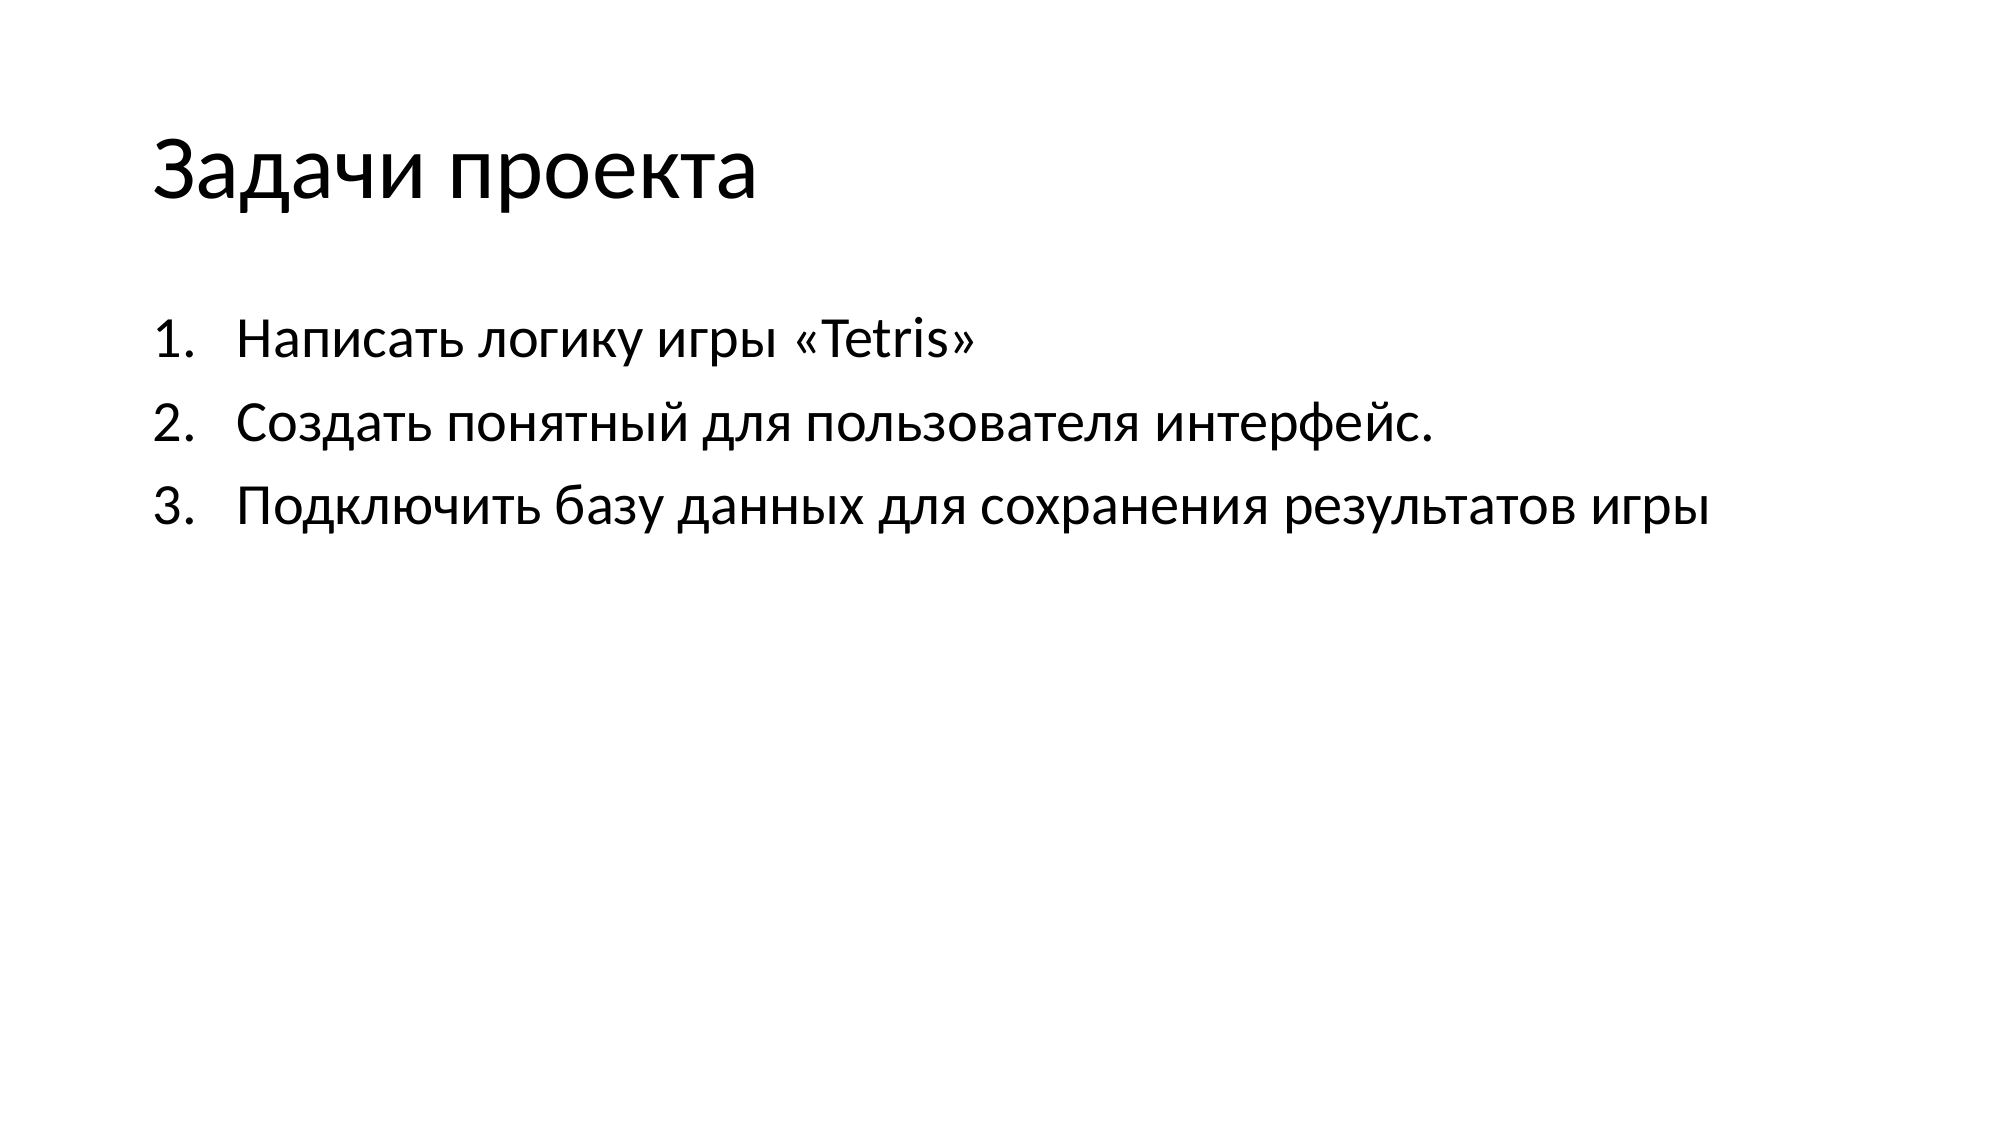

# Задачи проекта
Написать логику игры «Tetris»
Создать понятный для пользователя интерфейс.
Подключить базу данных для сохранения результатов игры